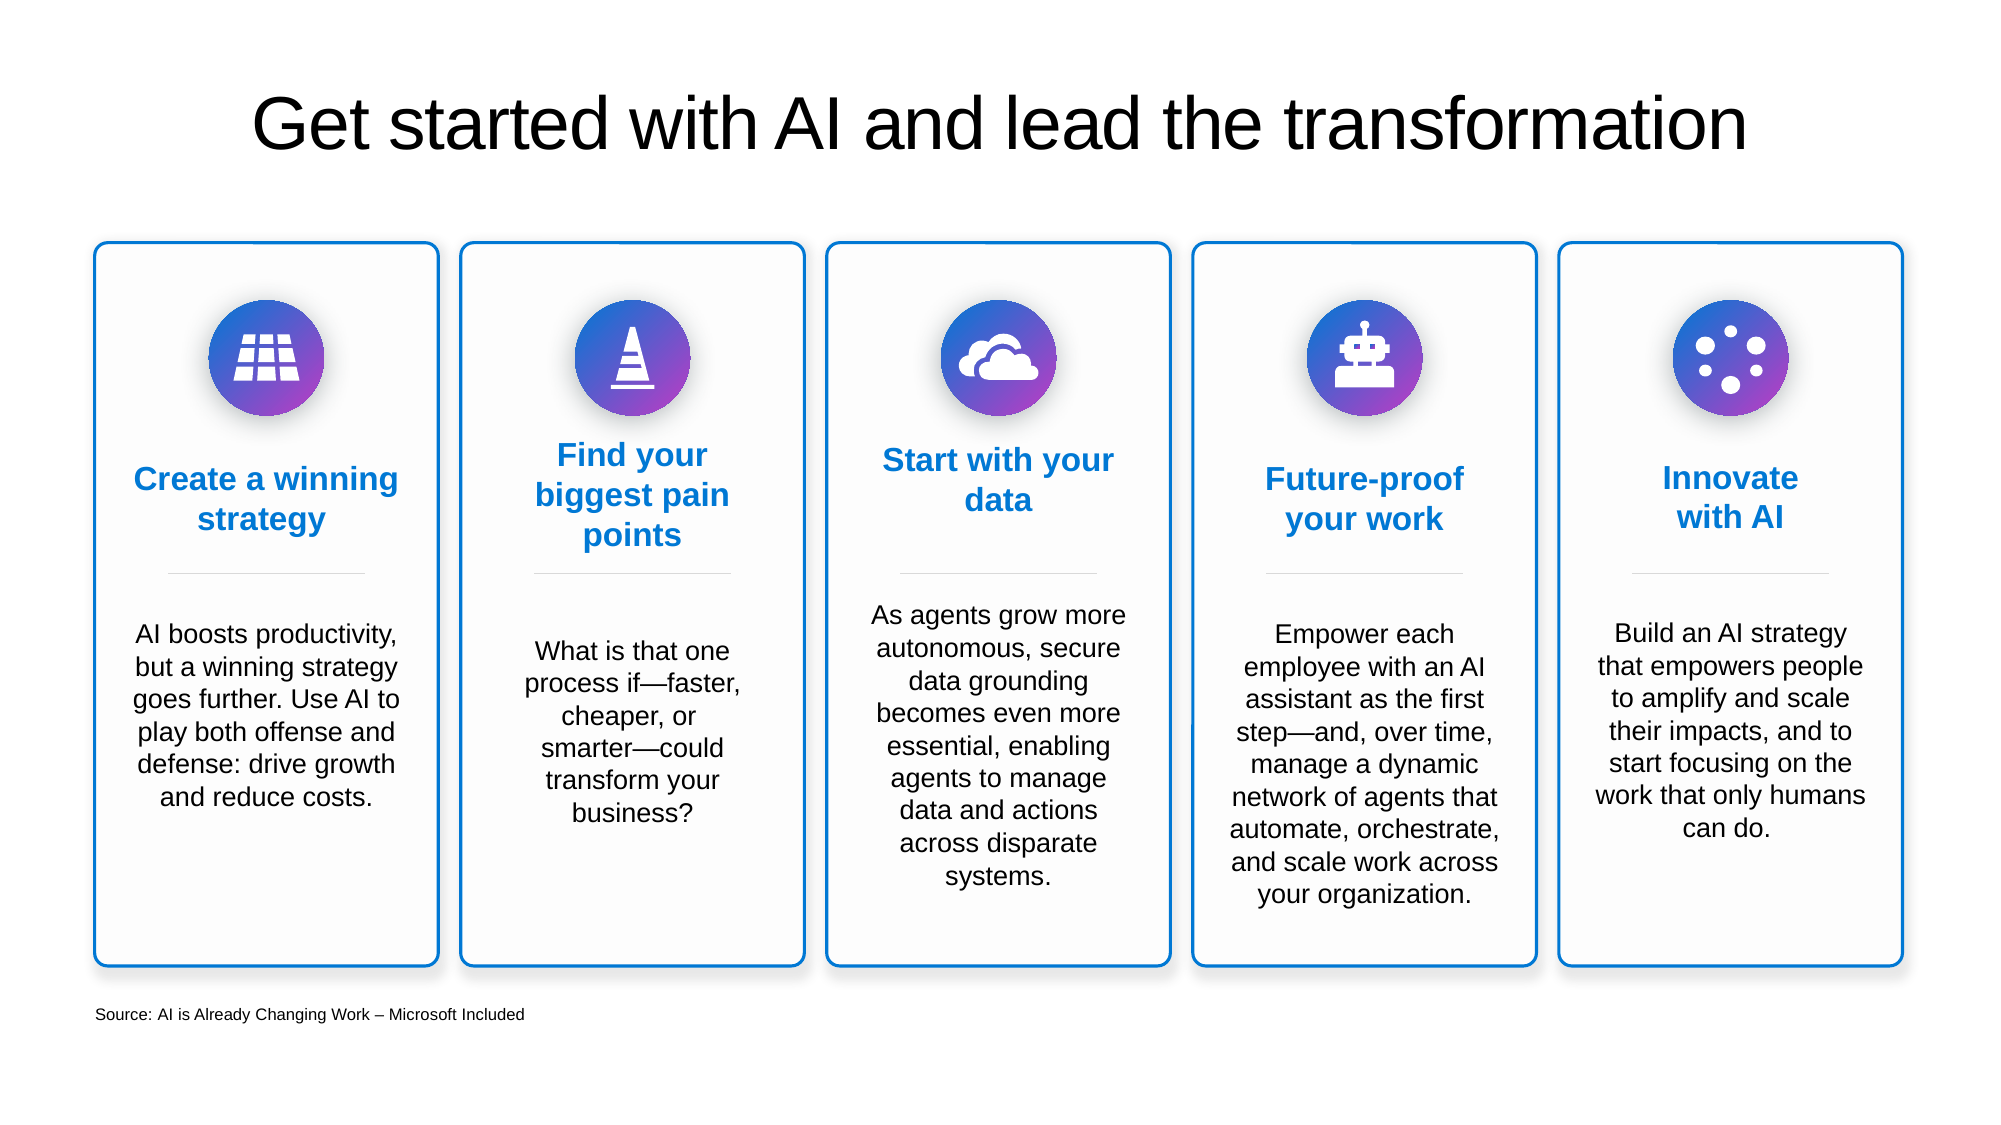

# Get started with AI and lead the transformation
Create a winning strategy

AI boosts productivity, but a winning strategy goes further. Use AI to play both offense and defense: drive growth and reduce costs.

Find your biggest pain points

What is that one process if—faster, cheaper, or
smarter—could transform your business?

Start with your data

As agents grow more autonomous, secure data grounding becomes even more essential, enabling agents to manage data and actions across disparate systems.

Future-proof your work

Empower each employee with an AI assistant as the first step—and, over time, manage a dynamic network of agents that automate, orchestrate, and scale work across your organization.

Innovate
with AI

Build an AI strategy that empowers people to amplify and scale their impacts, and to start focusing on the work that only humans can do.

Source: AI is Already Changing Work – Microsoft Included